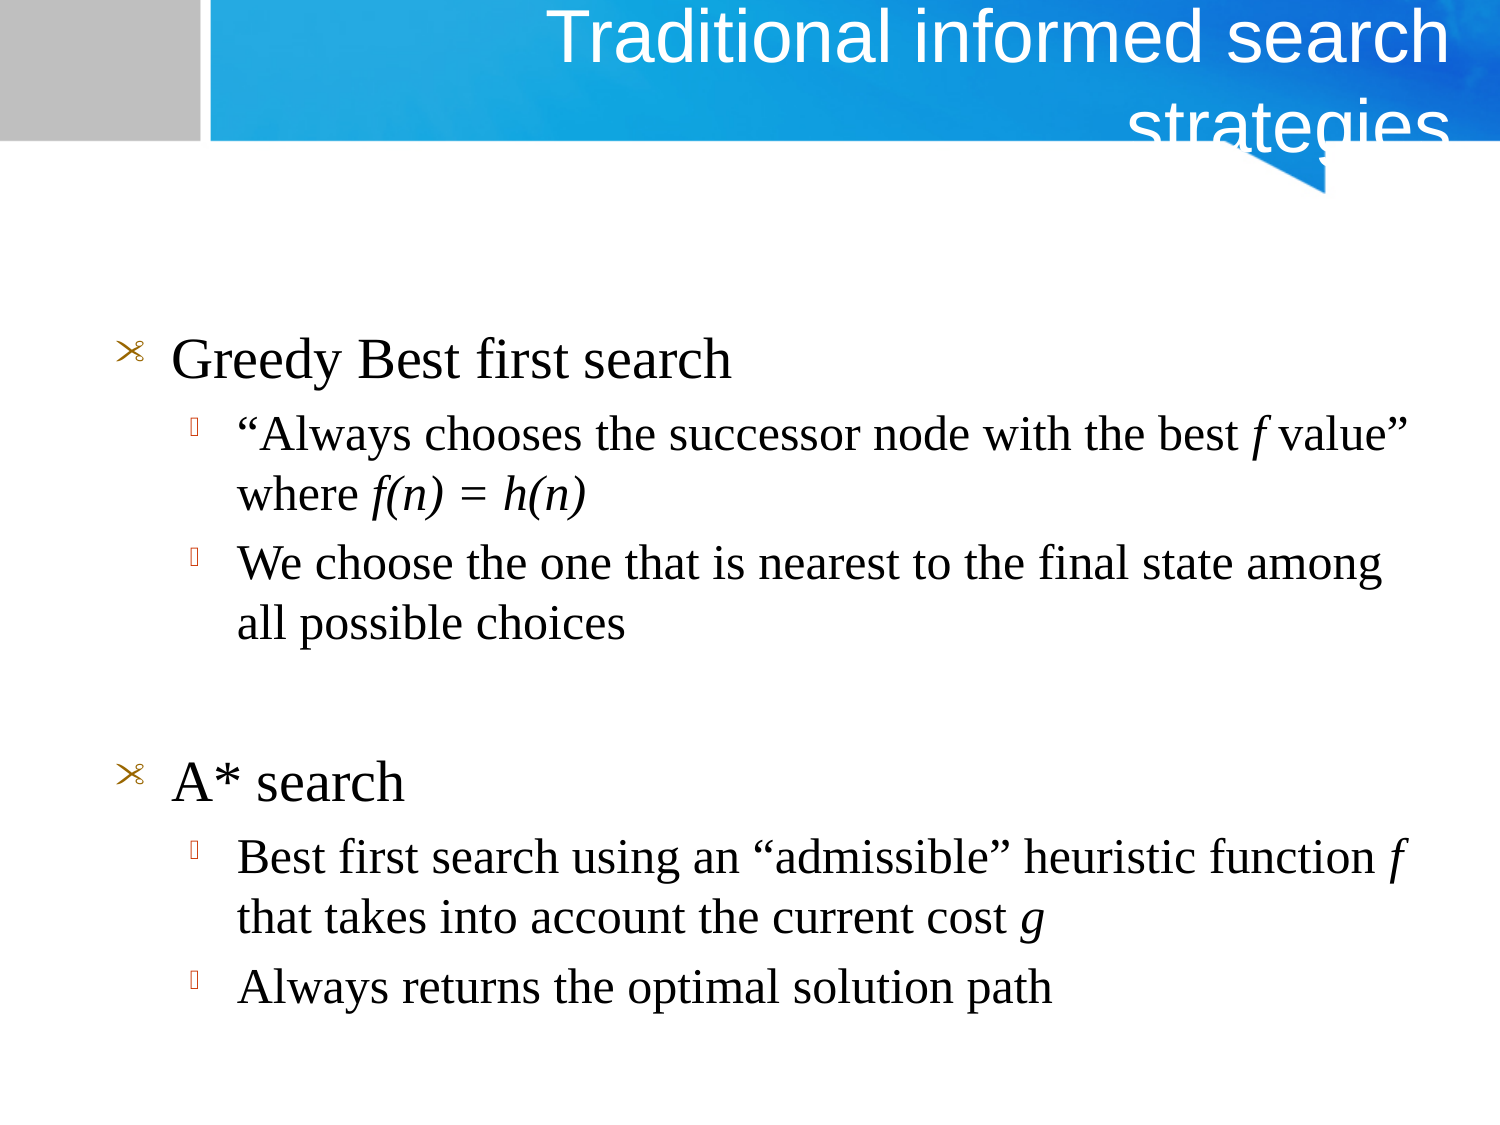

# Traditional informed search strategies
Greedy Best first search
“Always chooses the successor node with the best f value” where f(n) = h(n)
We choose the one that is nearest to the final state among all possible choices

A* search
Best first search using an “admissible” heuristic function f that takes into account the current cost g
Always returns the optimal solution path
111